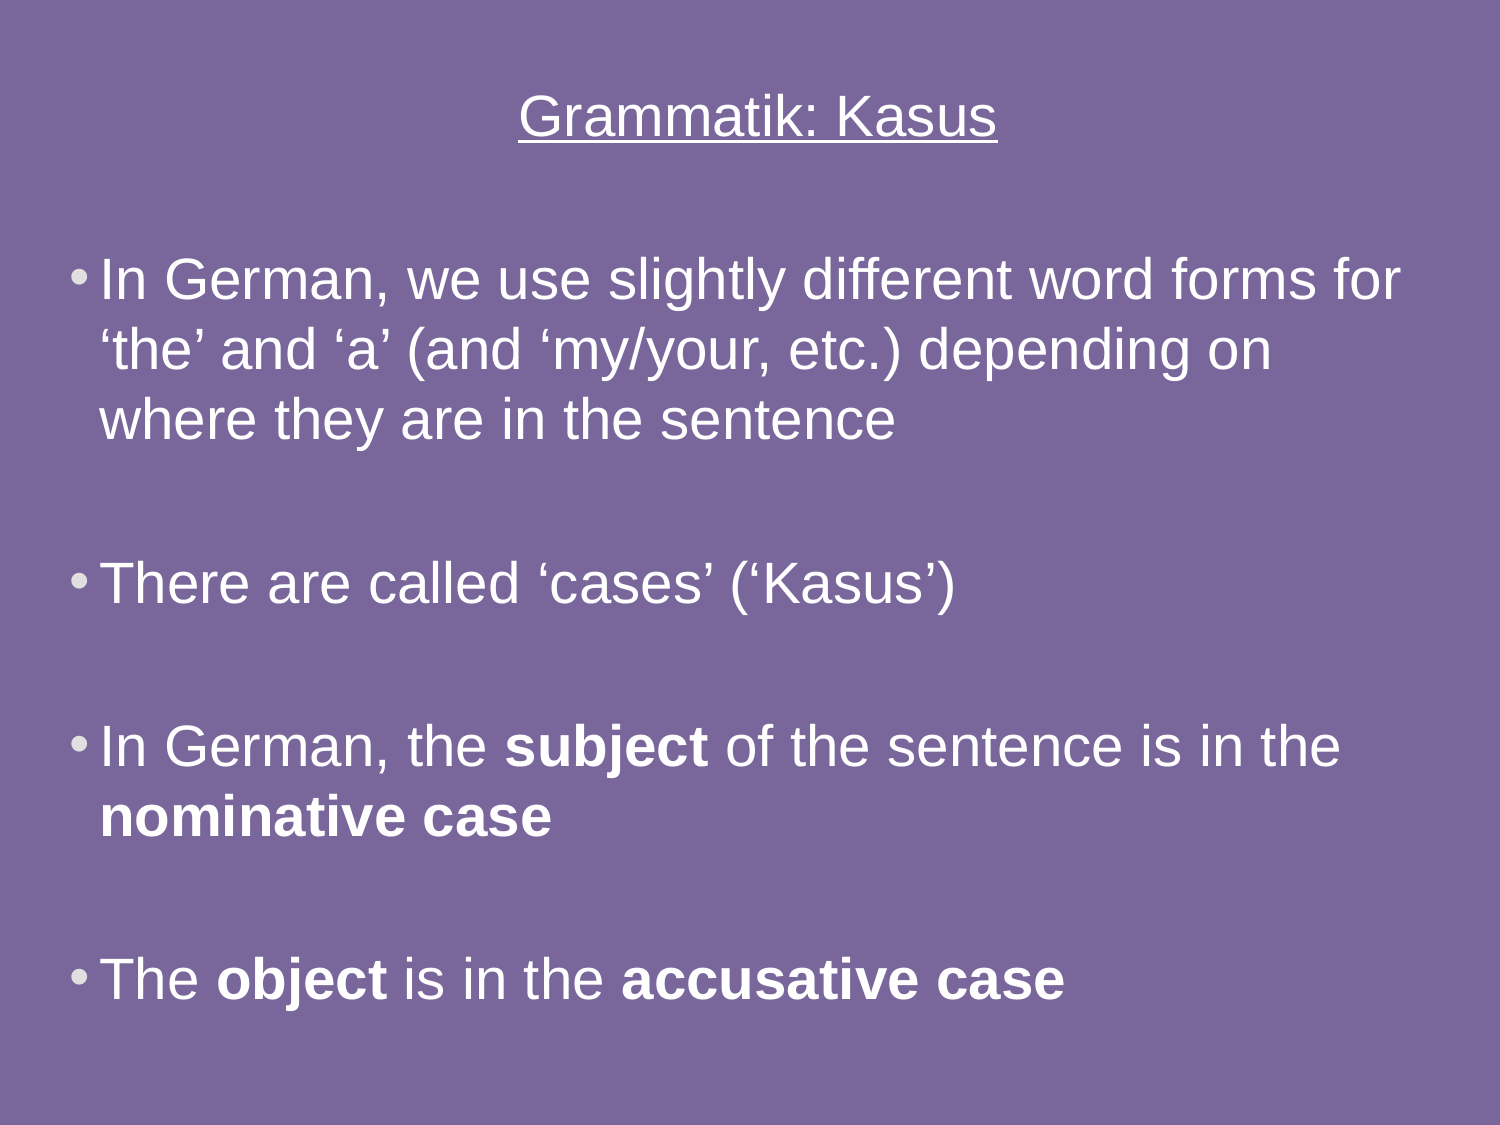

Grammatik: Kasus

In German, we use slightly different word forms for ‘the’ and ‘a’ (and ‘my/your, etc.) depending on where they are in the sentence

There are called ‘cases’ (‘Kasus’)

In German, the subject of the sentence is in the nominative case

The object is in the accusative case

36